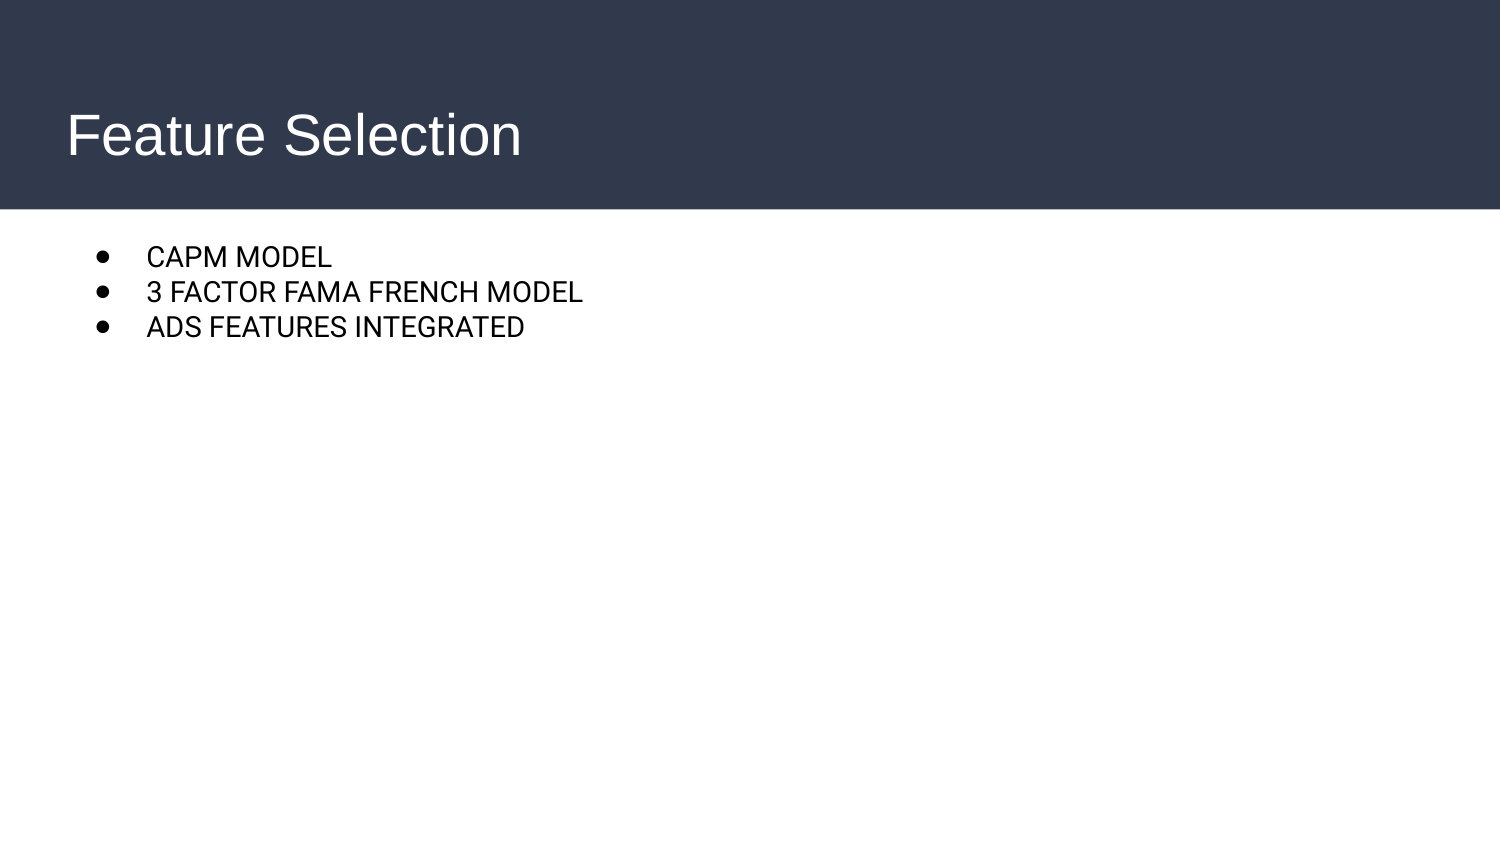

# Feature Selection
CAPM MODEL
3 FACTOR FAMA FRENCH MODEL
ADS FEATURES INTEGRATED